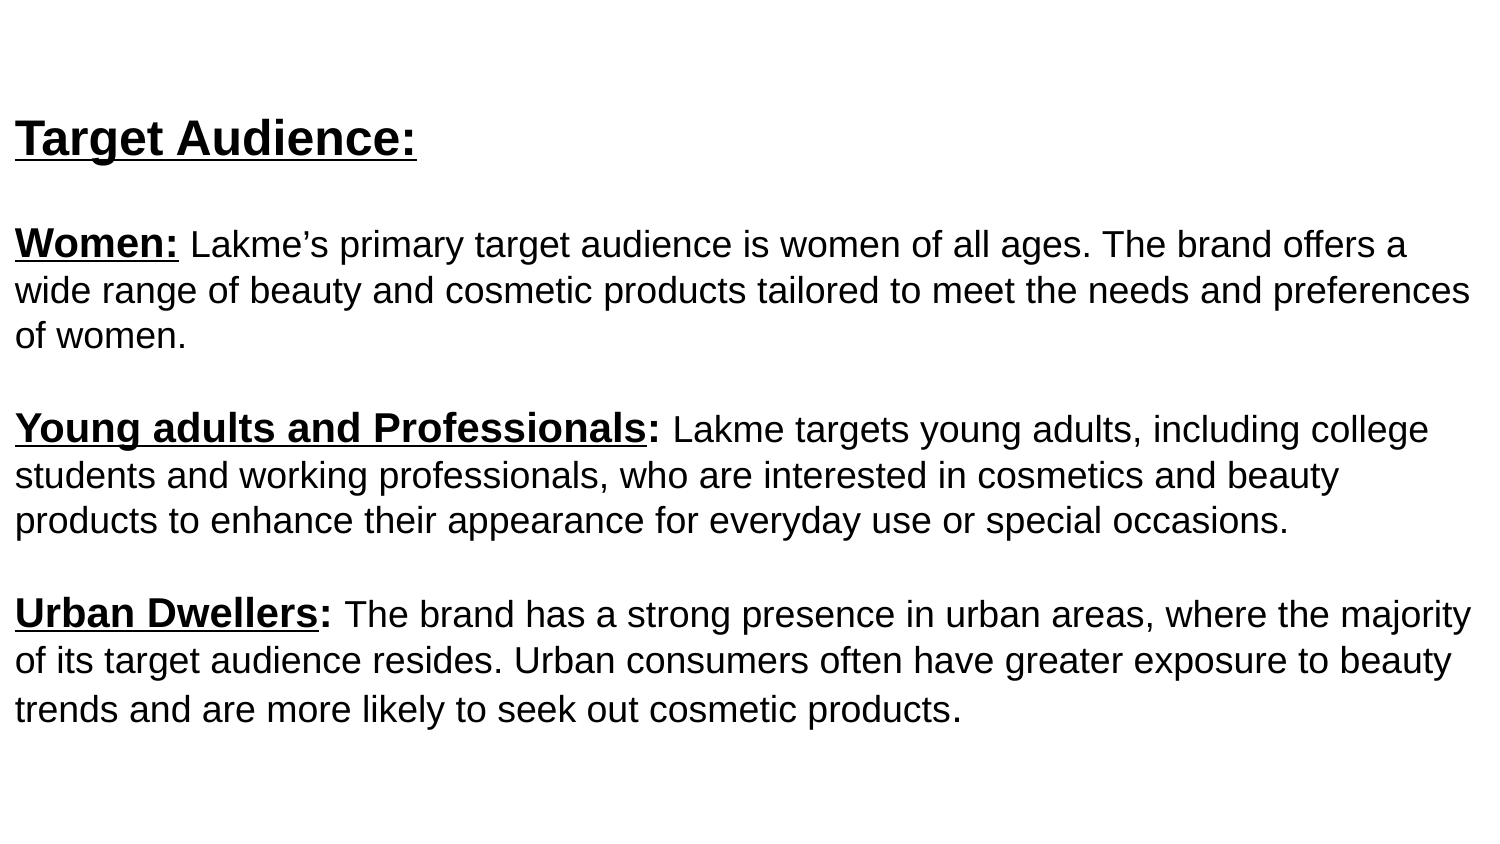

# Target Audience: Women: Lakme’s primary target audience is women of all ages. The brand offers a wide range of beauty and cosmetic products tailored to meet the needs and preferences of women. Young adults and Professionals: Lakme targets young adults, including college students and working professionals, who are interested in cosmetics and beauty products to enhance their appearance for everyday use or special occasions. Urban Dwellers: The brand has a strong presence in urban areas, where the majority of its target audience resides. Urban consumers often have greater exposure to beauty trends and are more likely to seek out cosmetic products.